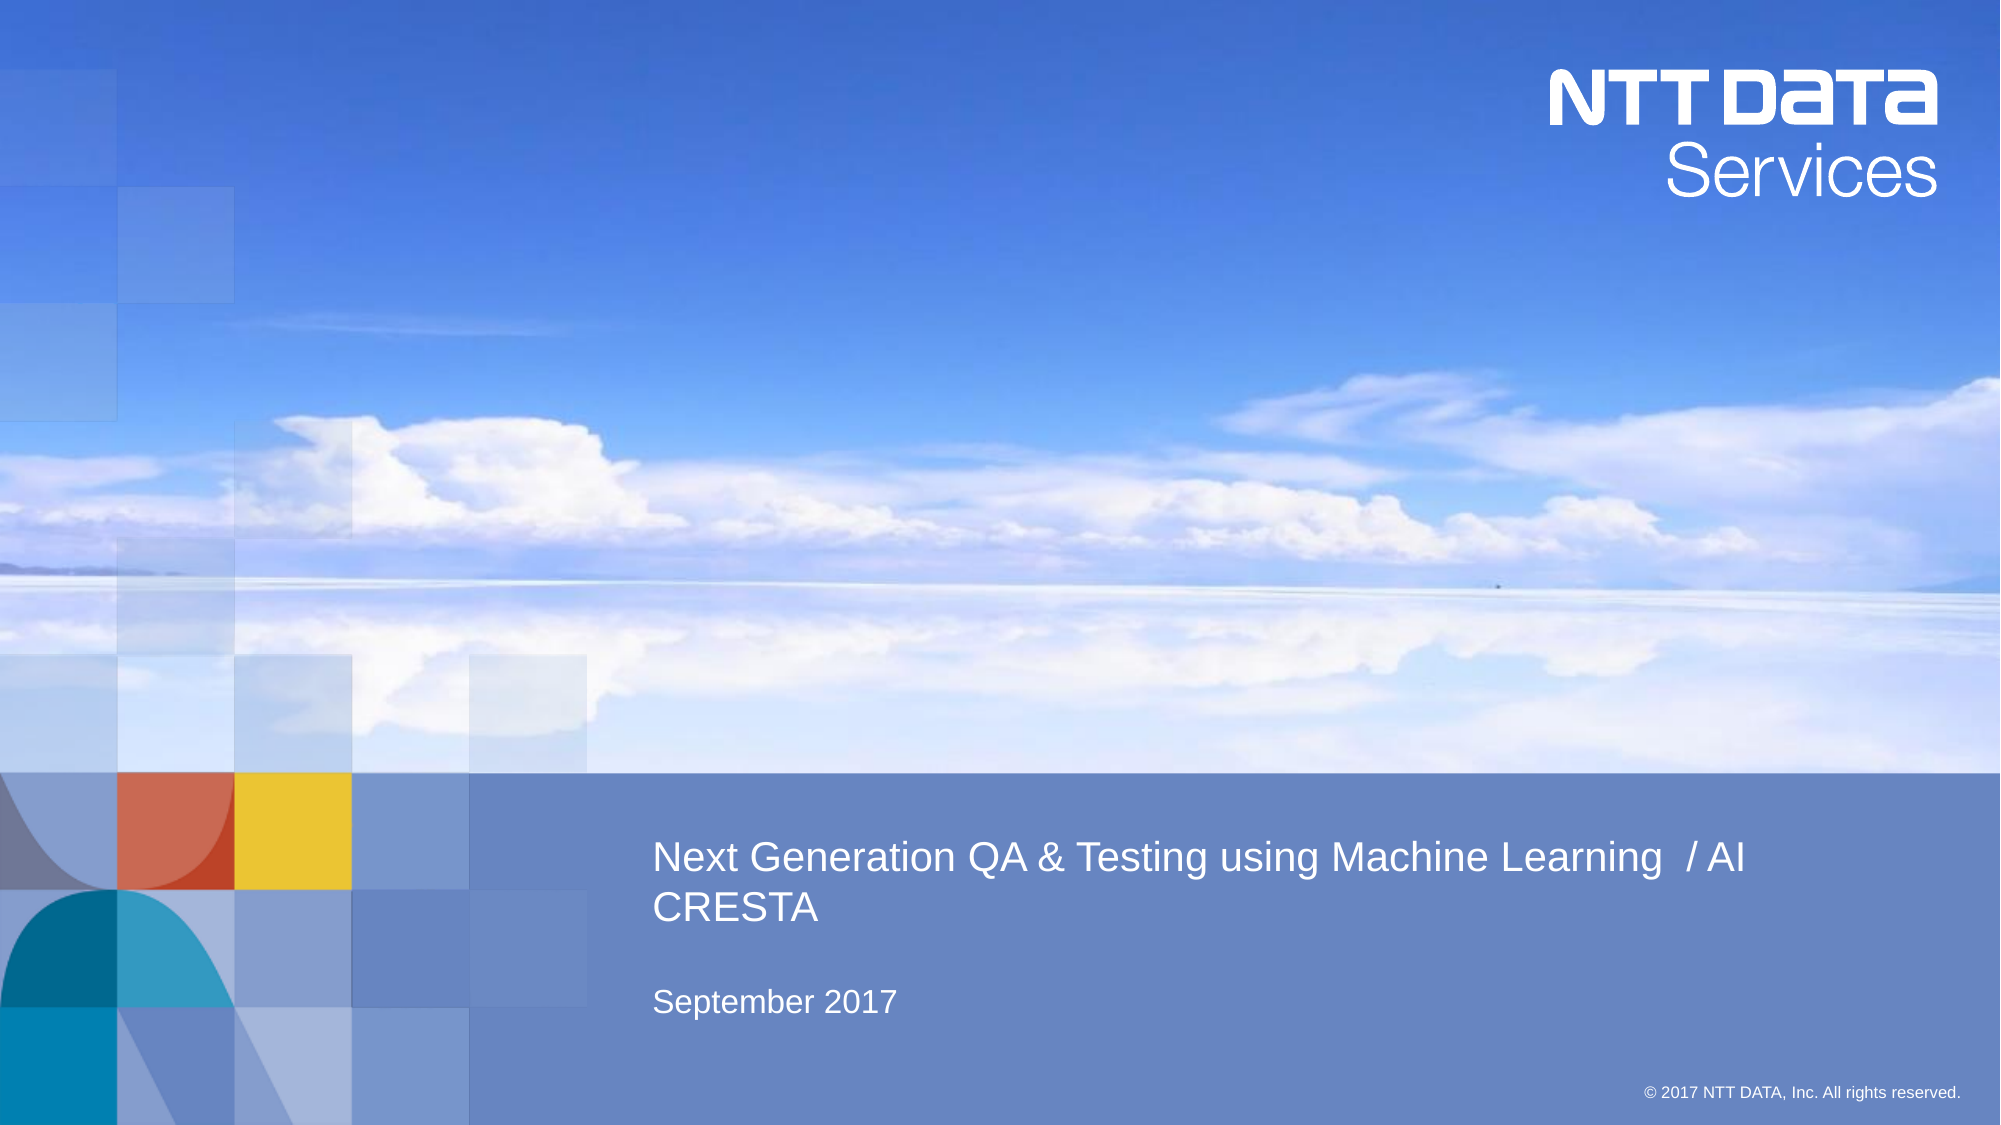

Next Generation QA & Testing using Machine Learning  / AI
CRESTA
September 2017